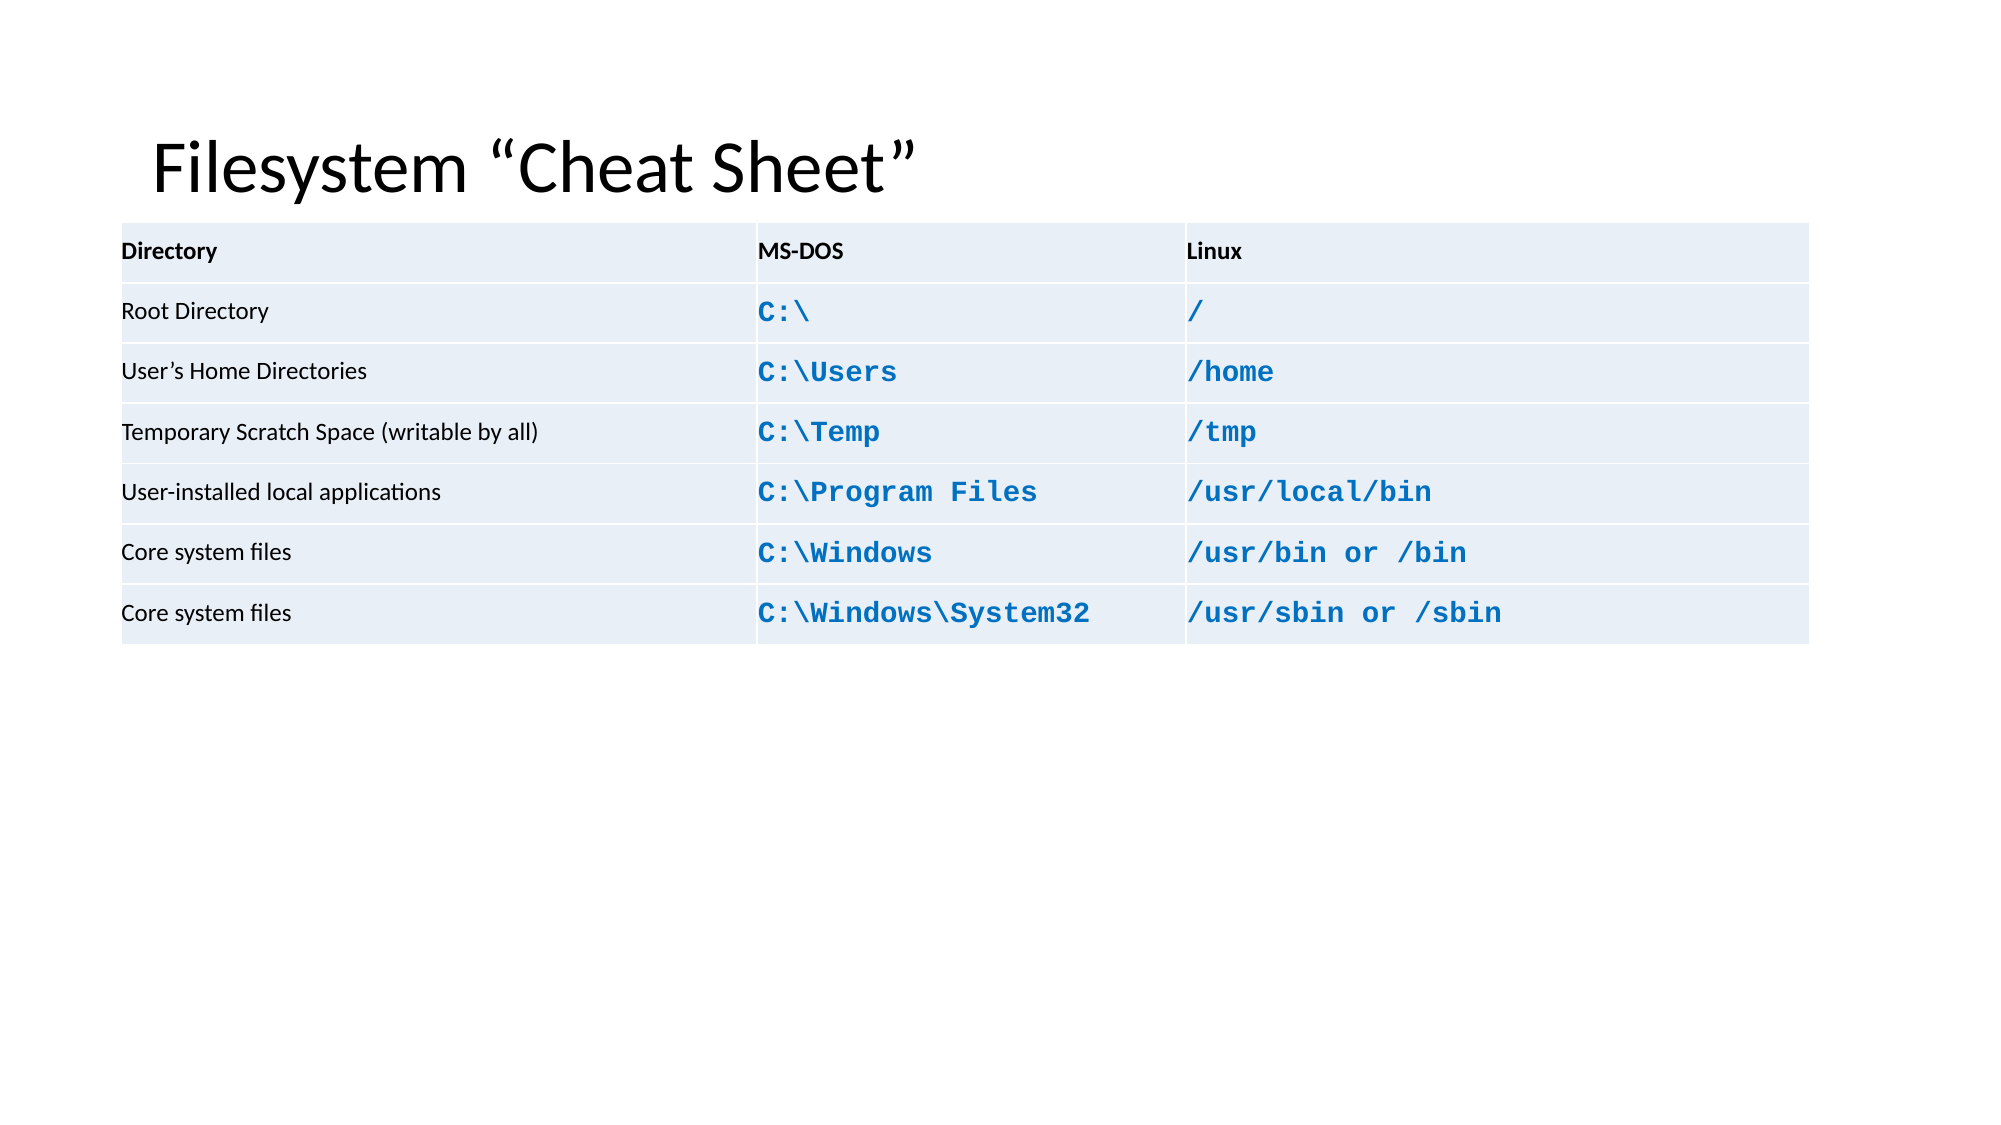

# Filesystem “Cheat Sheet”
| Directory | MS-DOS | Linux |
| --- | --- | --- |
| Root Directory | C:\ | / |
| User’s Home Directories | C:\Users | /home |
| Temporary Scratch Space (writable by all) | C:\Temp | /tmp |
| User-installed local applications | C:\Program Files | /usr/local/bin |
| Core system files | C:\Windows | /usr/bin or /bin |
| Core system files | C:\Windows\System32 | /usr/sbin or /sbin |